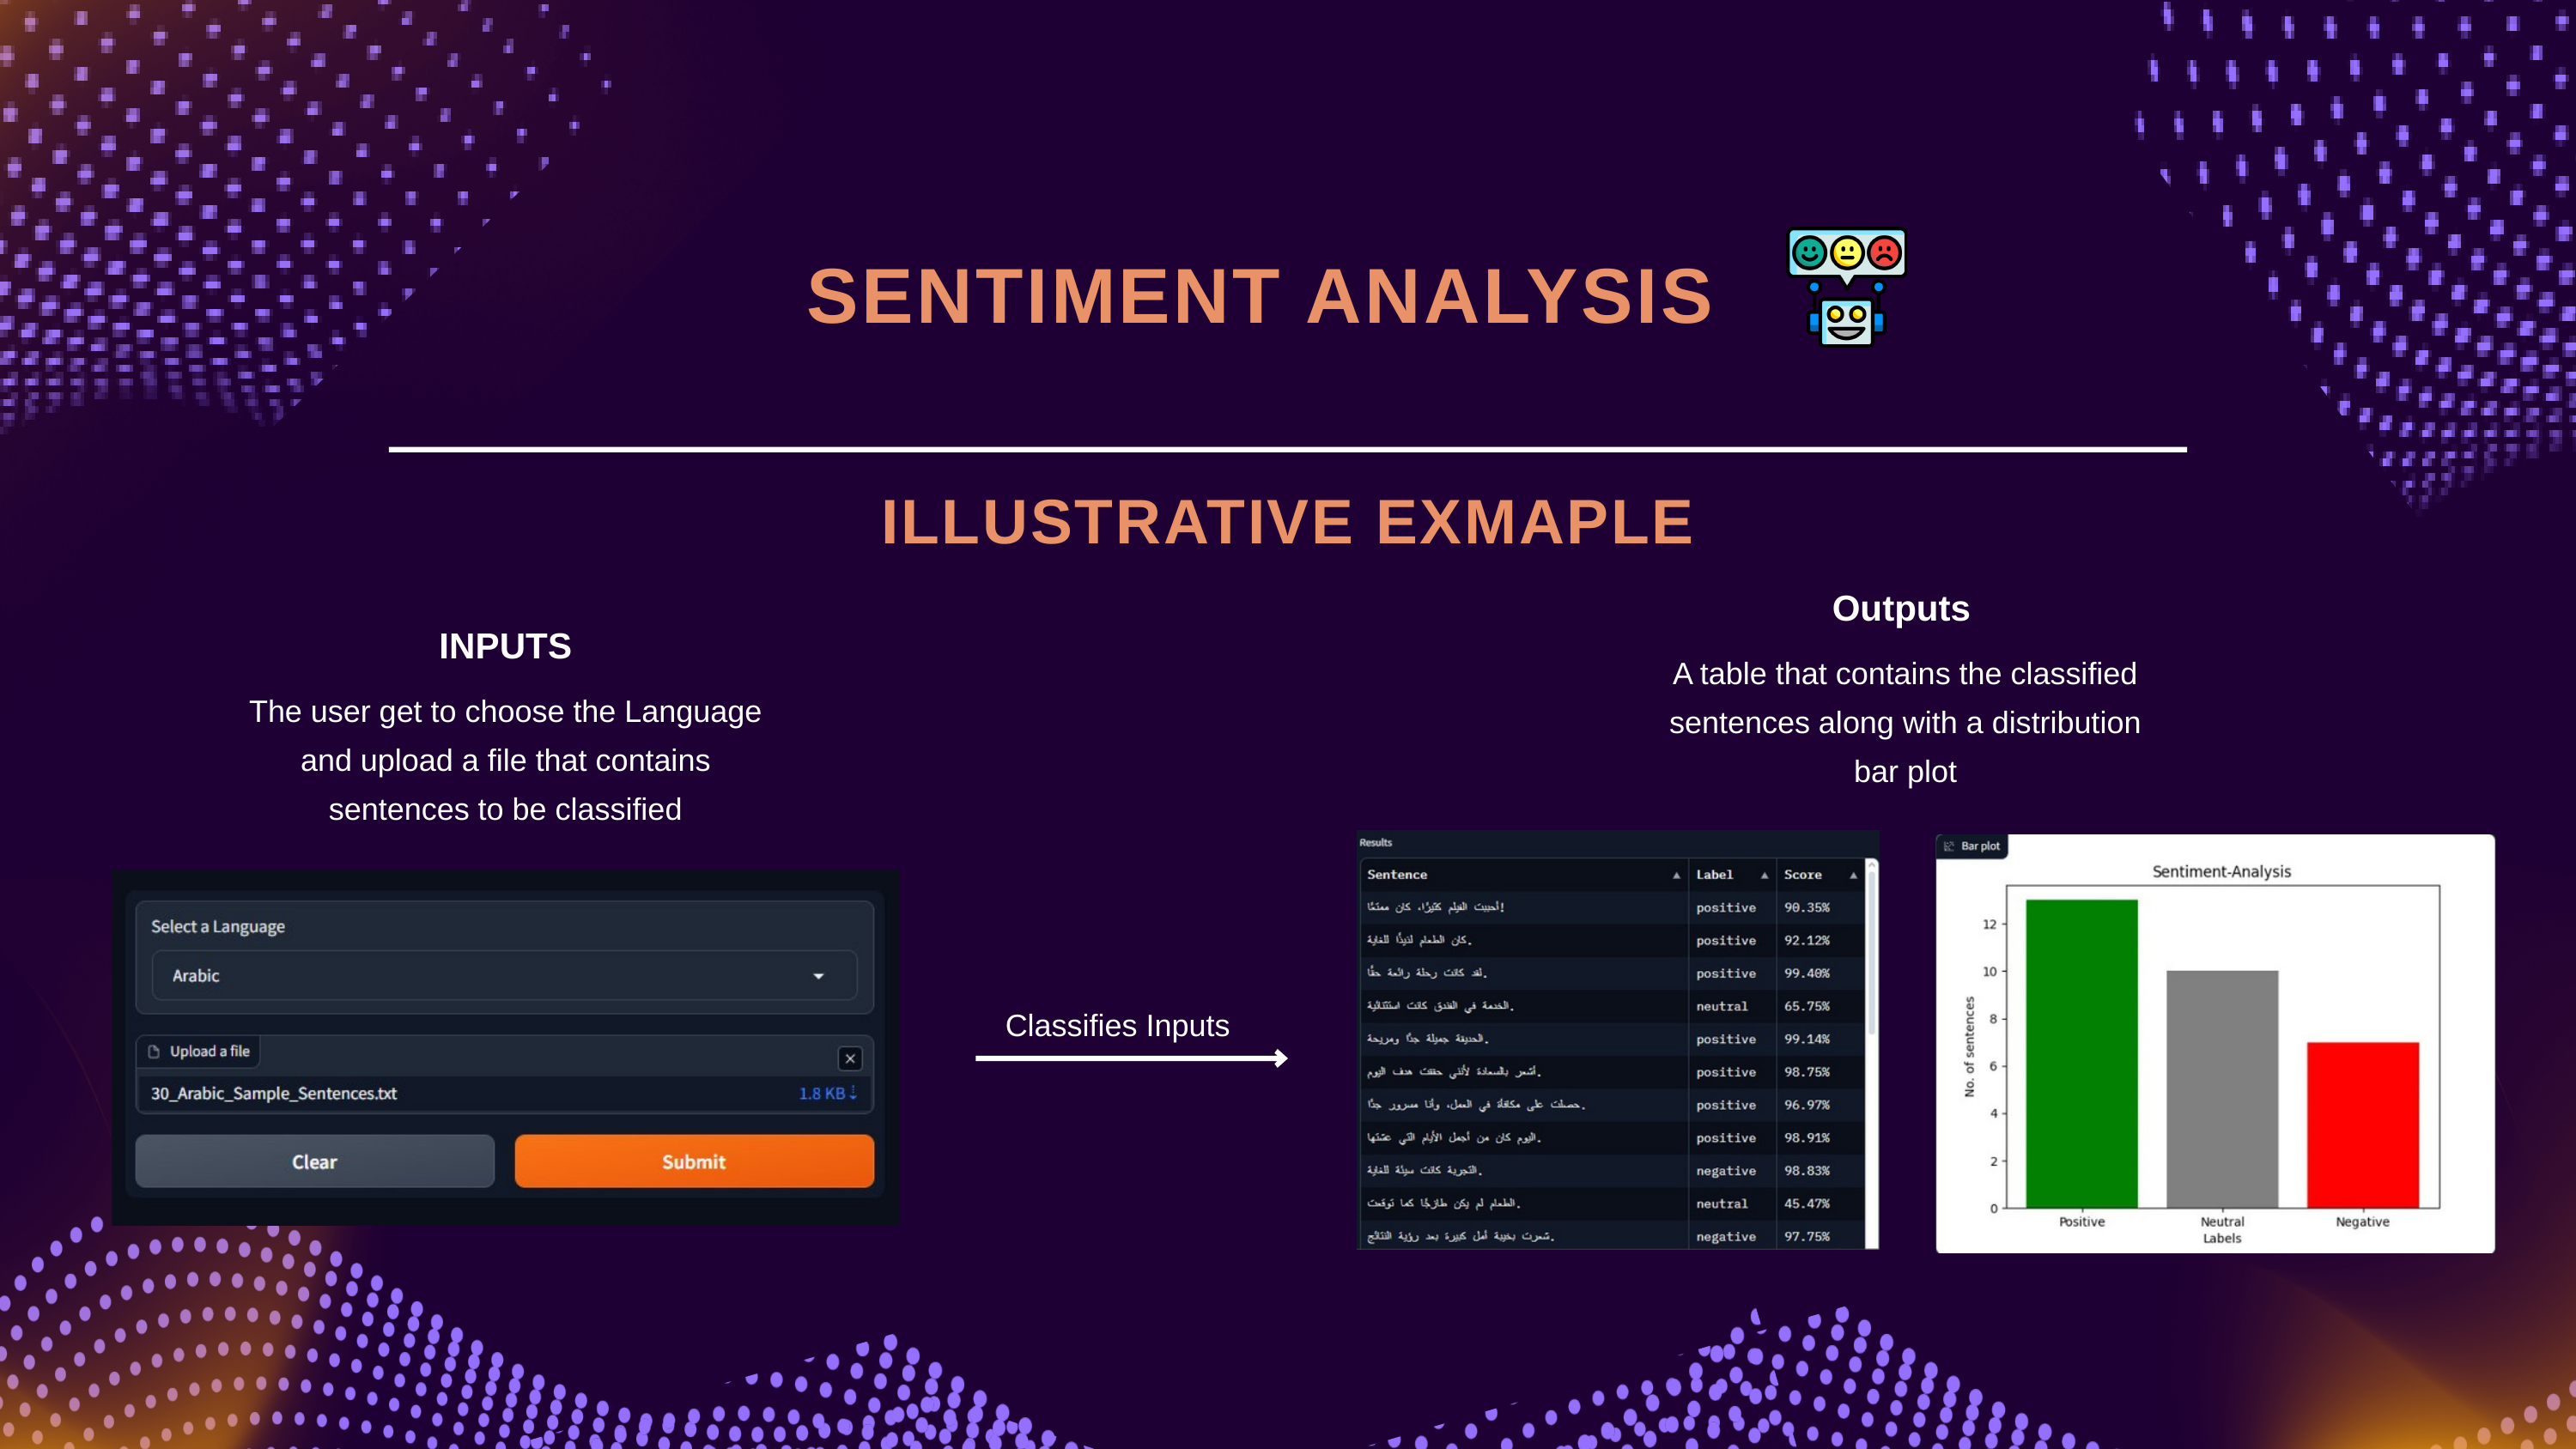

SENTIMENT ANALYSIS

ILLUSTRATIVE EXMAPLE
Outputs
INPUTS
A table that contains the classified sentences along with a distribution bar plot
The user get to choose the Language and upload a file that contains sentences to be classified

Classifies Inputs